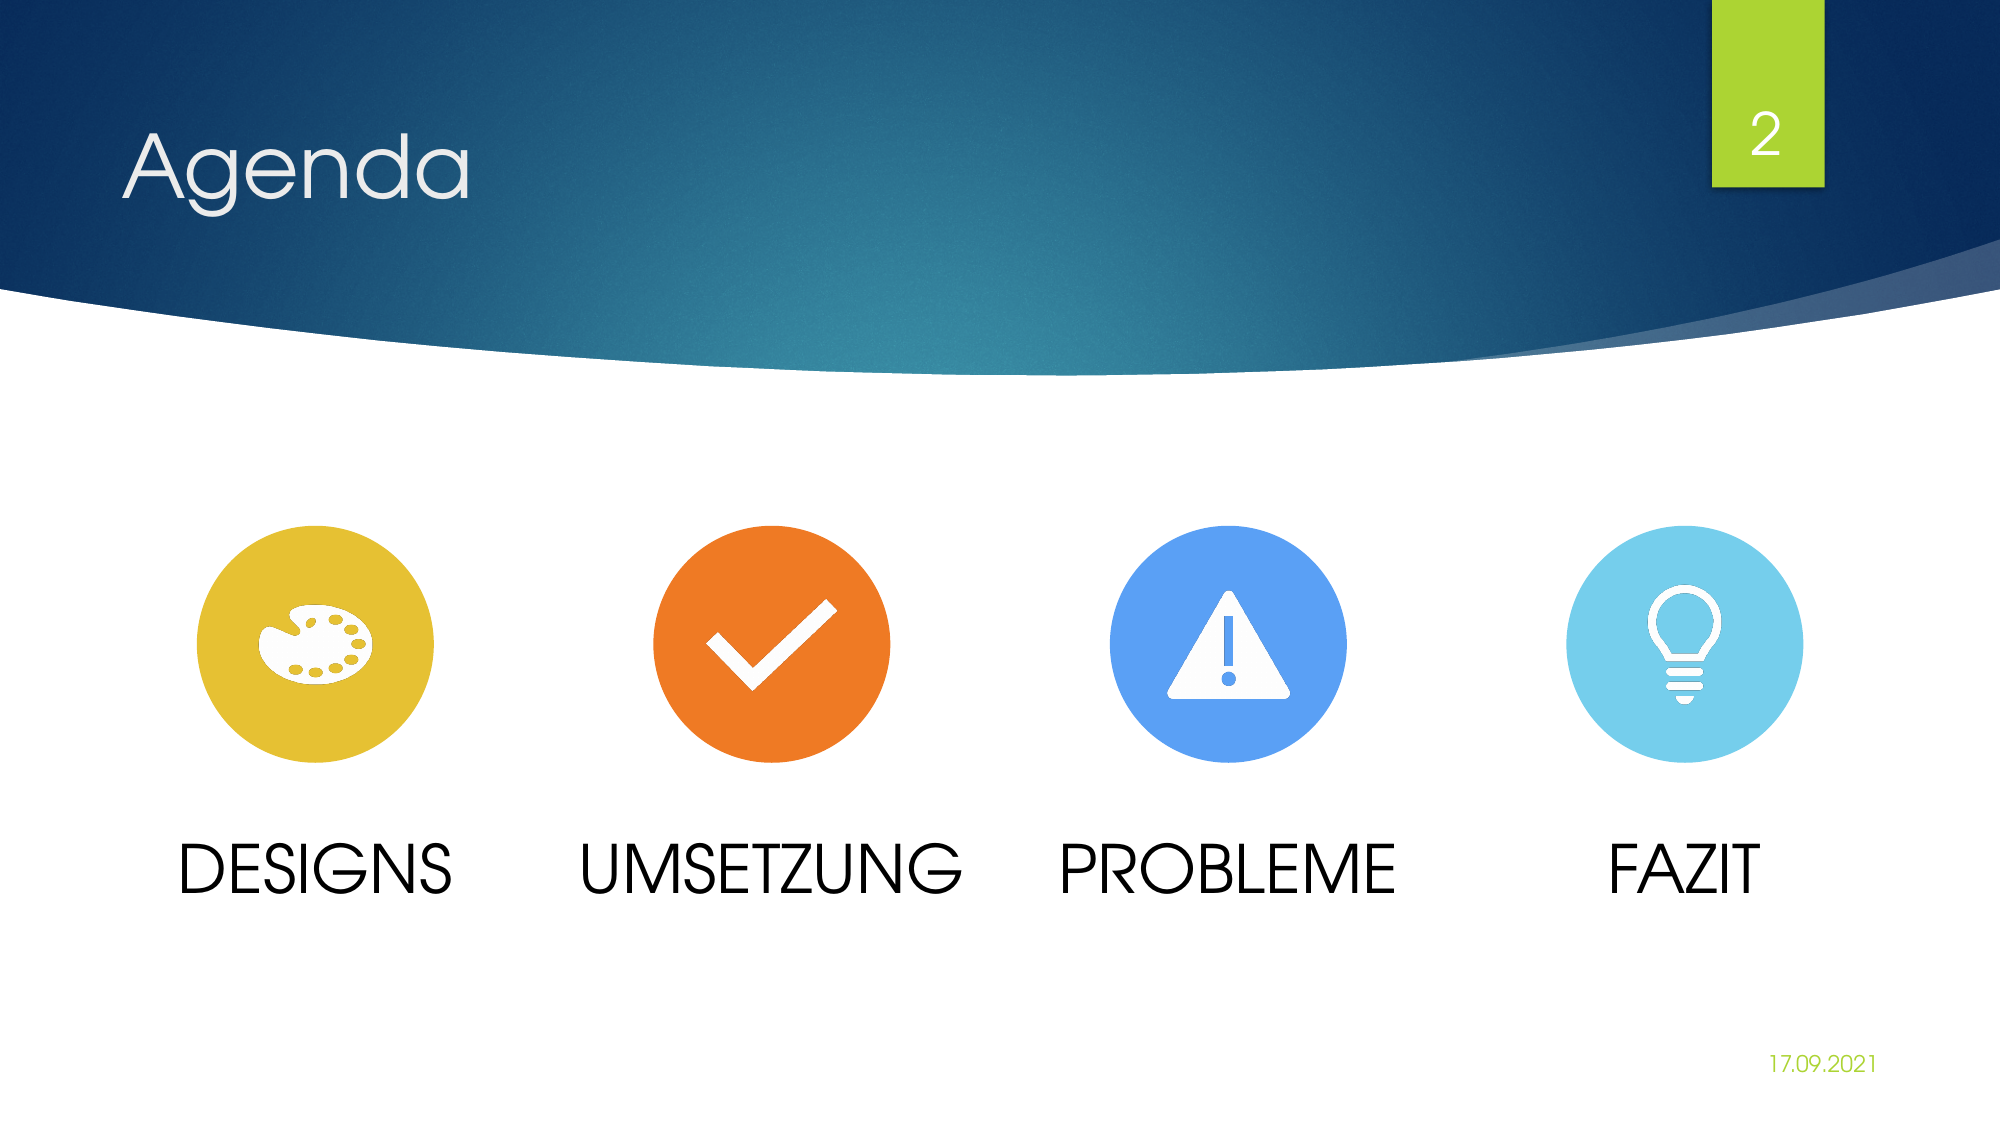

2
# Agenda

Designs
Umsetzung
Probleme
Fazit
17.09.2021